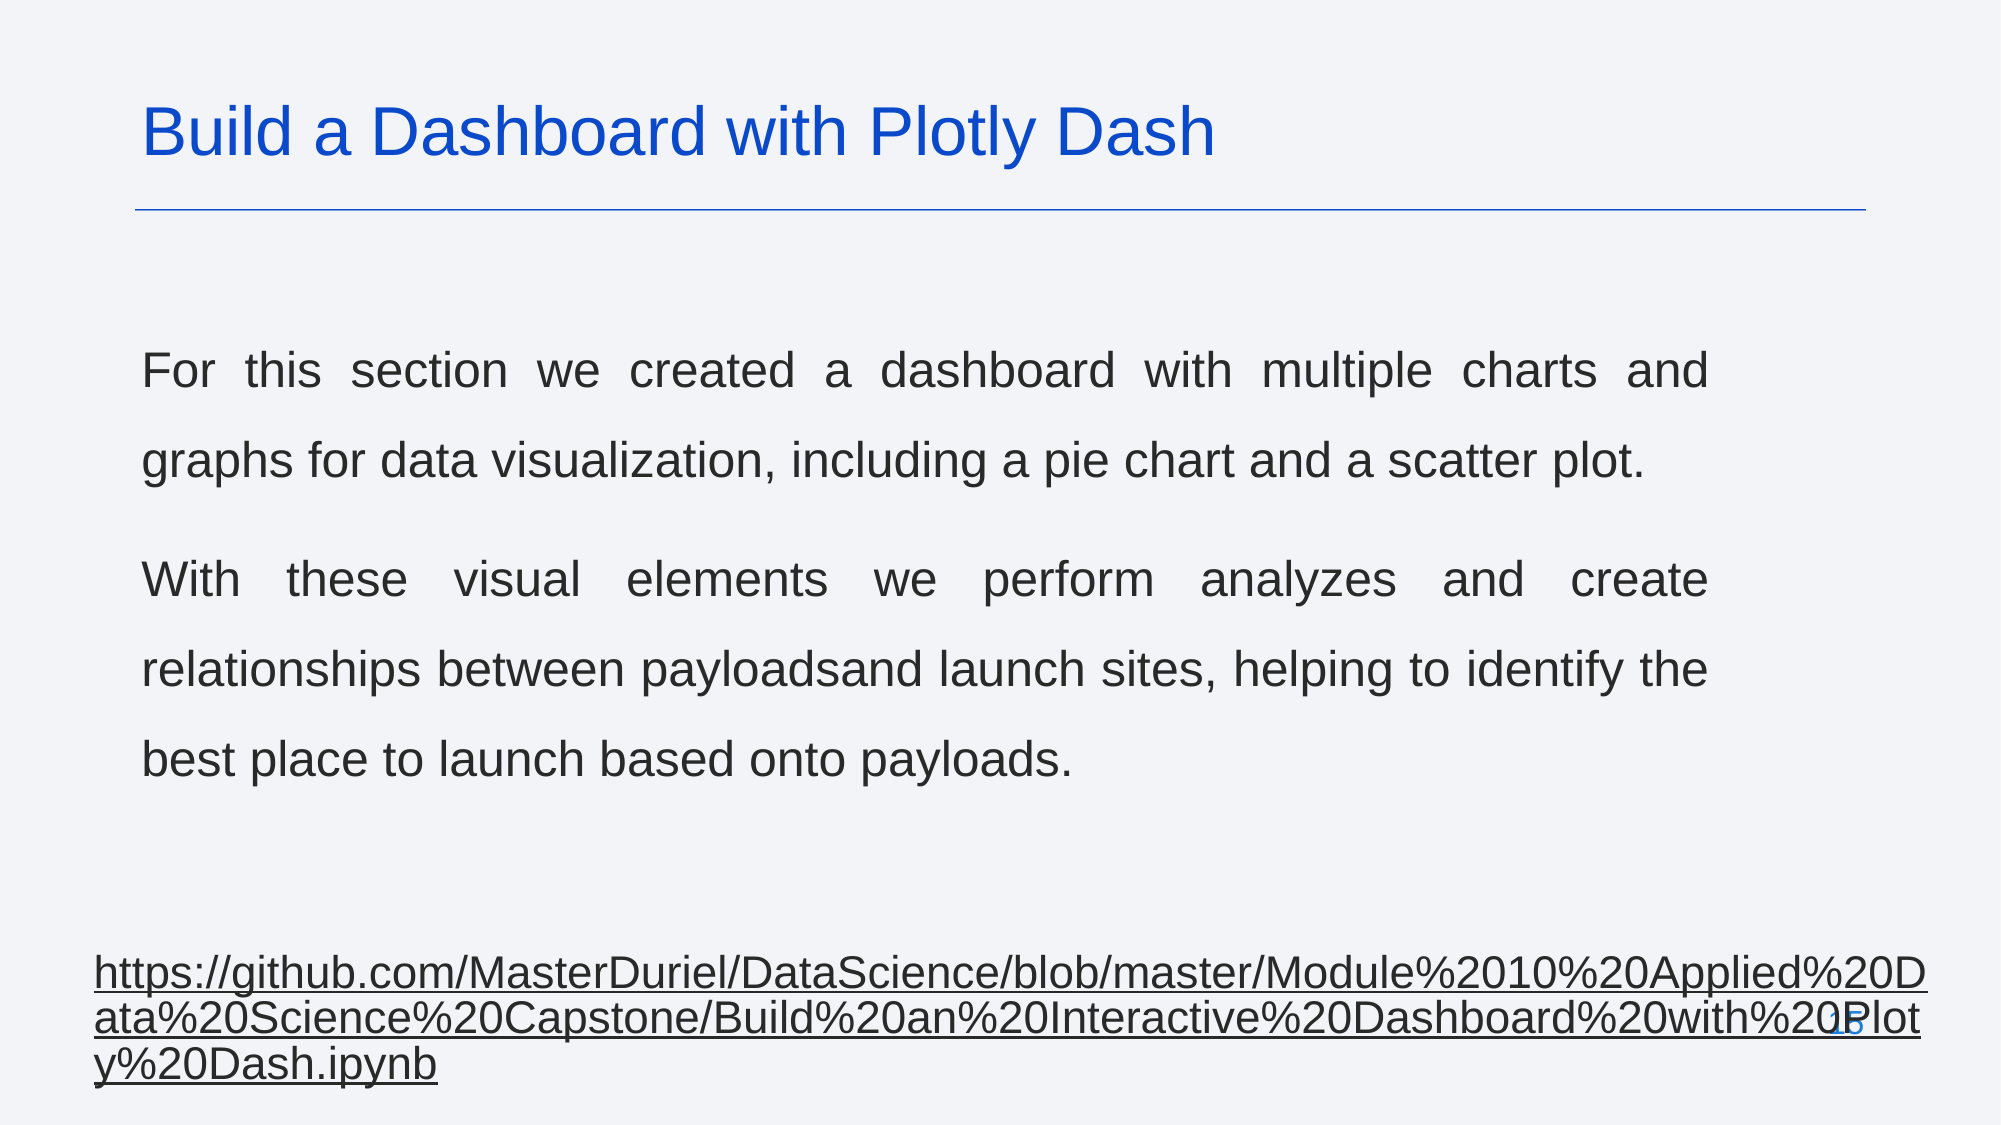

Build a Dashboard with Plotly Dash
For this section we created a dashboard with multiple charts and graphs for data visualization, including a pie chart and a scatter plot.
With these visual elements we perform analyzes and create relationships between payloadsand launch sites, helping to identify the best place to launch based onto payloads.
https://github.com/MasterDuriel/DataScience/blob/master/Module%2010%20Applied%20Data%20Science%20Capstone/Build%20an%20Interactive%20Dashboard%20with%20Ploty%20Dash.ipynb
15